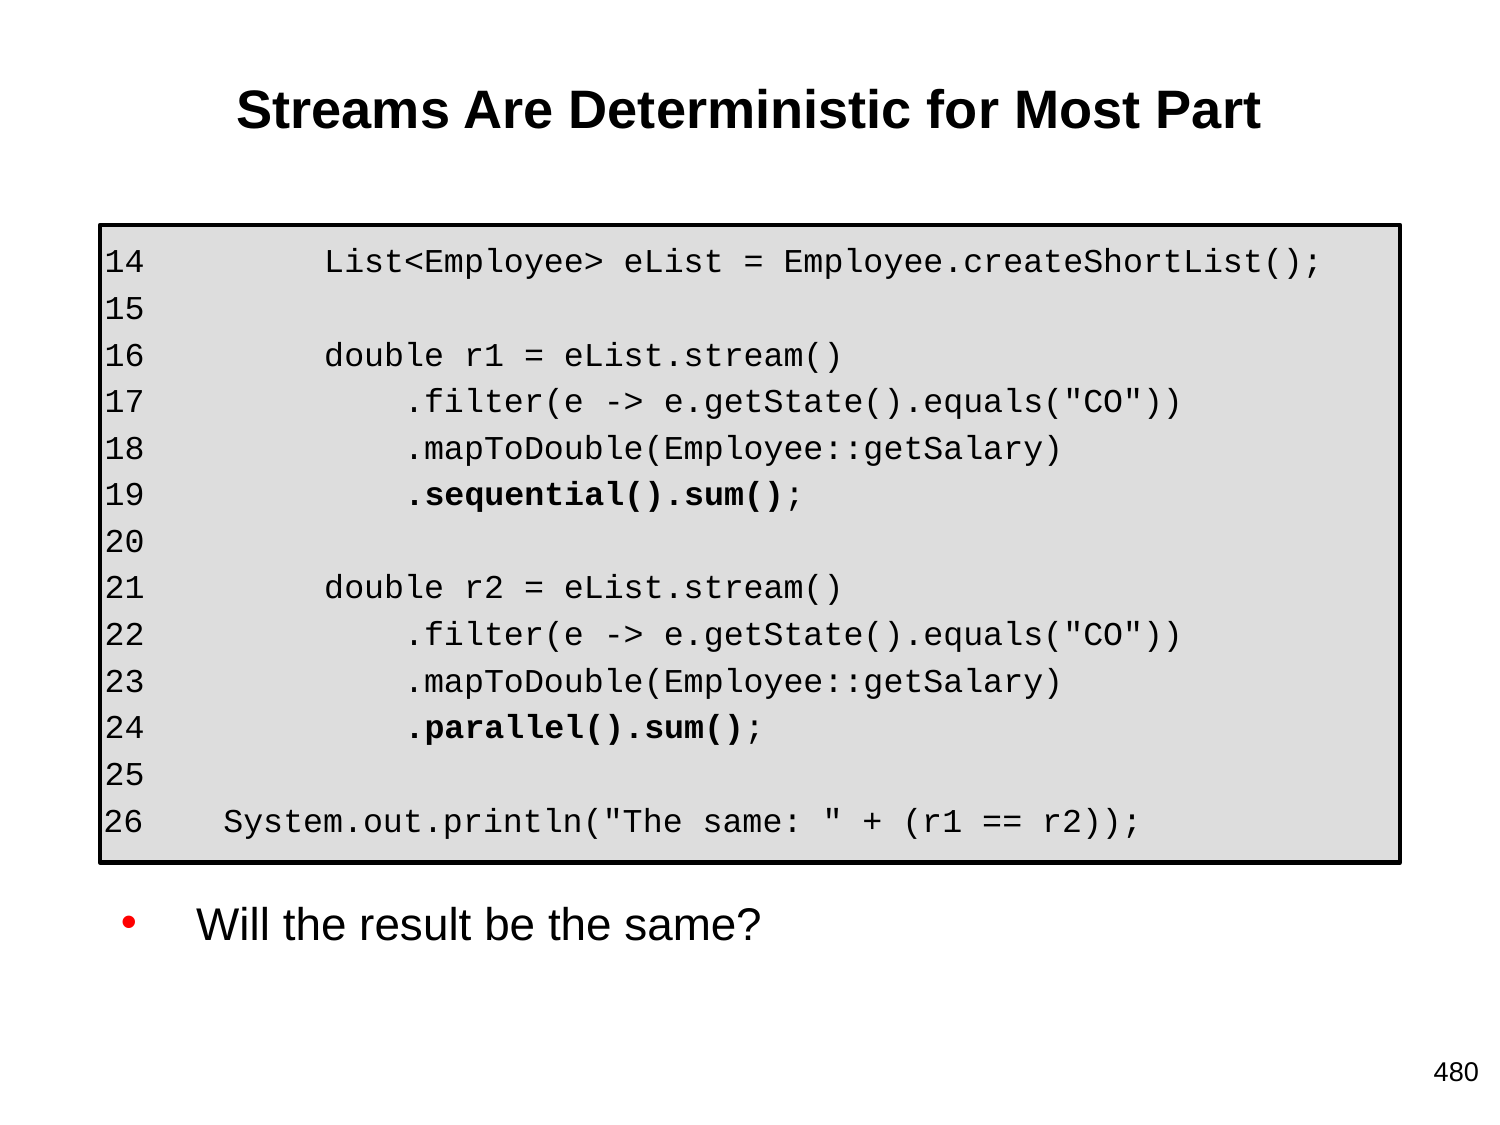

# Streams Are Deterministic for Most Part

14         List<Employee> eList = Employee.createShortList();
15
16         double r1 = eList.stream()
17             .filter(e -> e.getState().equals("CO"))
18             .mapToDouble(Employee::getSalary)
19             .sequential().sum();
20
21         double r2 = eList.stream()
22             .filter(e -> e.getState().equals("CO"))
23             .mapToDouble(Employee::getSalary)
24             .parallel().sum();
25
    System.out.println("The same: " + (r1 == r2));

Will the result be the same?
480